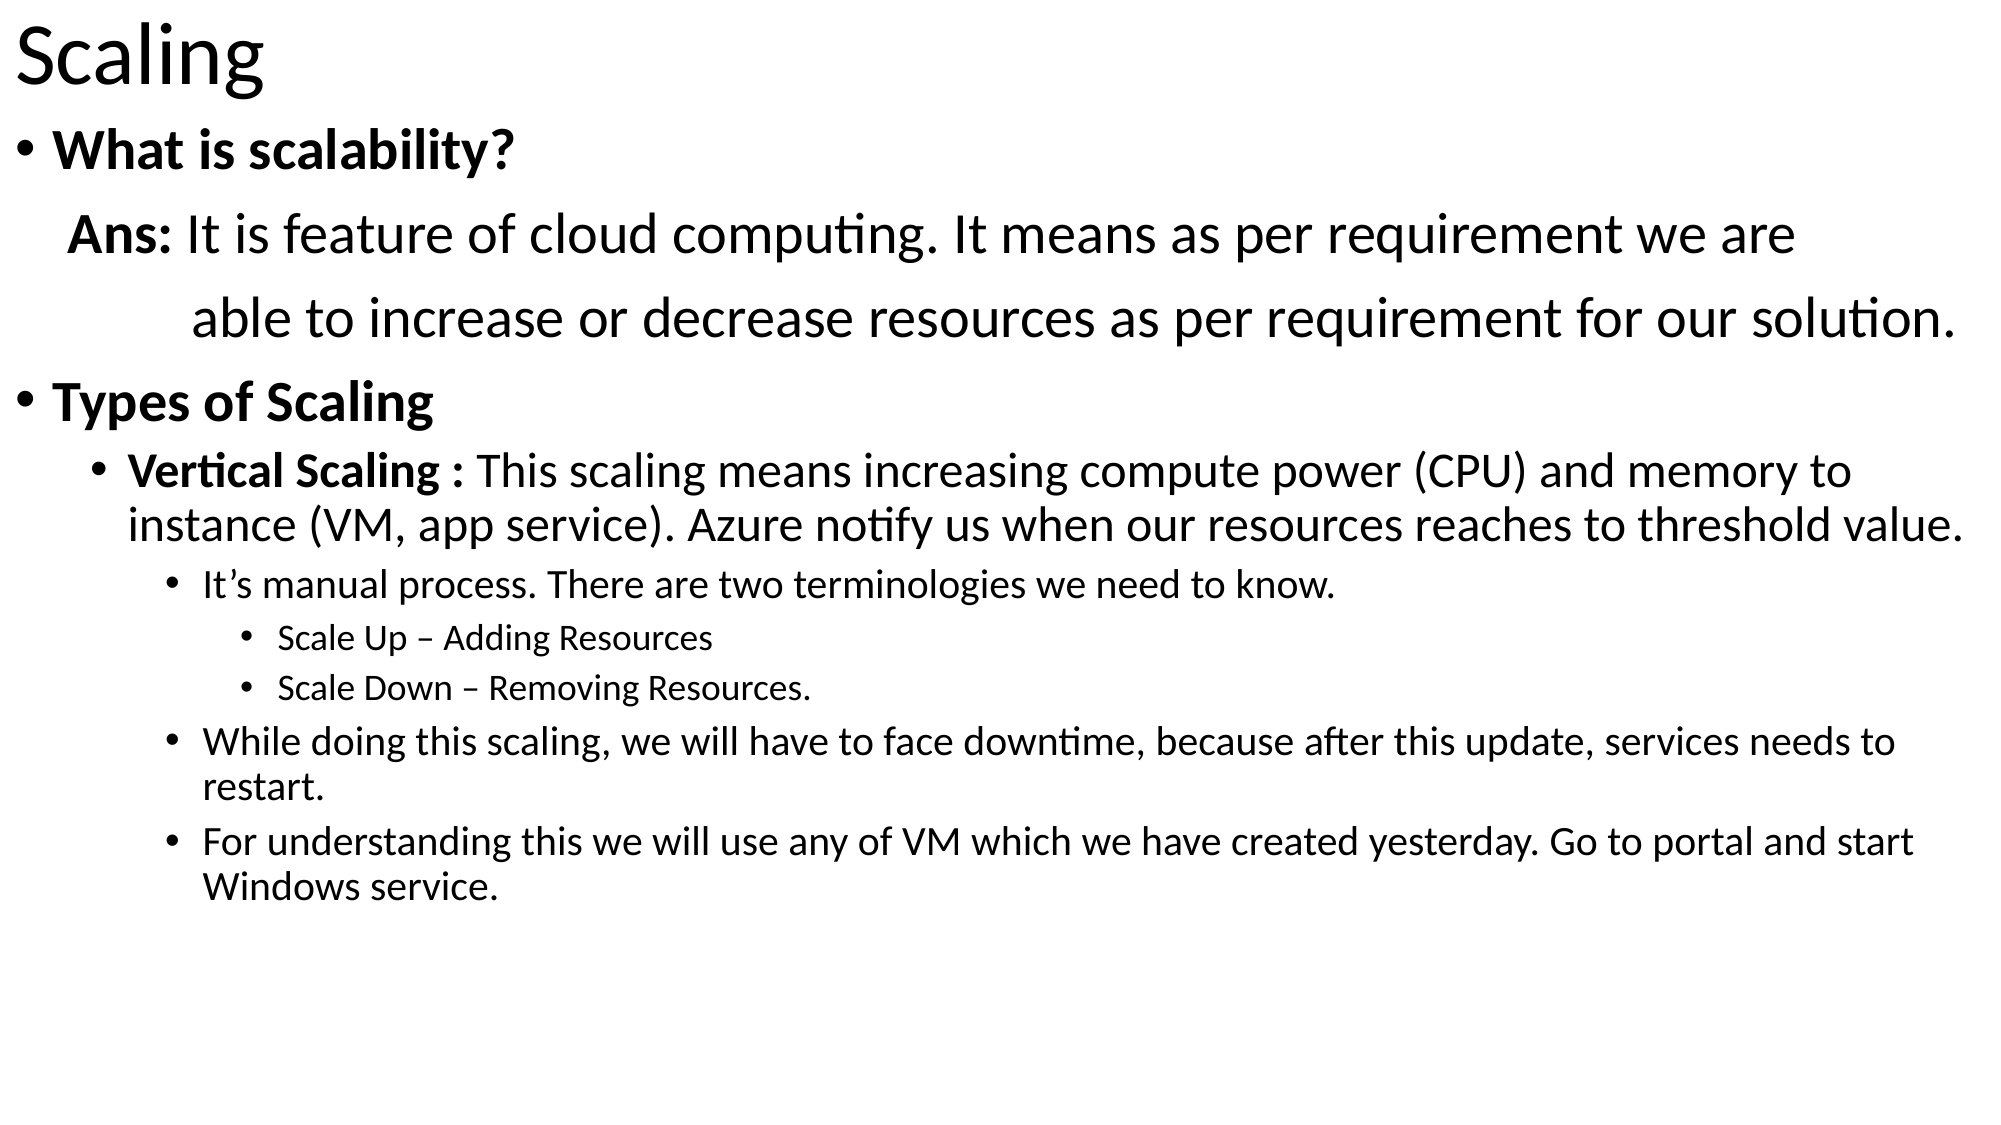

# Scaling
What is scalability?
    Ans: It is feature of cloud computing. It means as per requirement we are
	  able to increase or decrease resources as per requirement for our solution.
Types of Scaling
Vertical Scaling : This scaling means increasing compute power (CPU) and memory to instance (VM, app service). Azure notify us when our resources reaches to threshold value.
It’s manual process. There are two terminologies we need to know.
Scale Up – Adding Resources
Scale Down – Removing Resources.
While doing this scaling, we will have to face downtime, because after this update, services needs to restart.
For understanding this we will use any of VM which we have created yesterday. Go to portal and start Windows service.